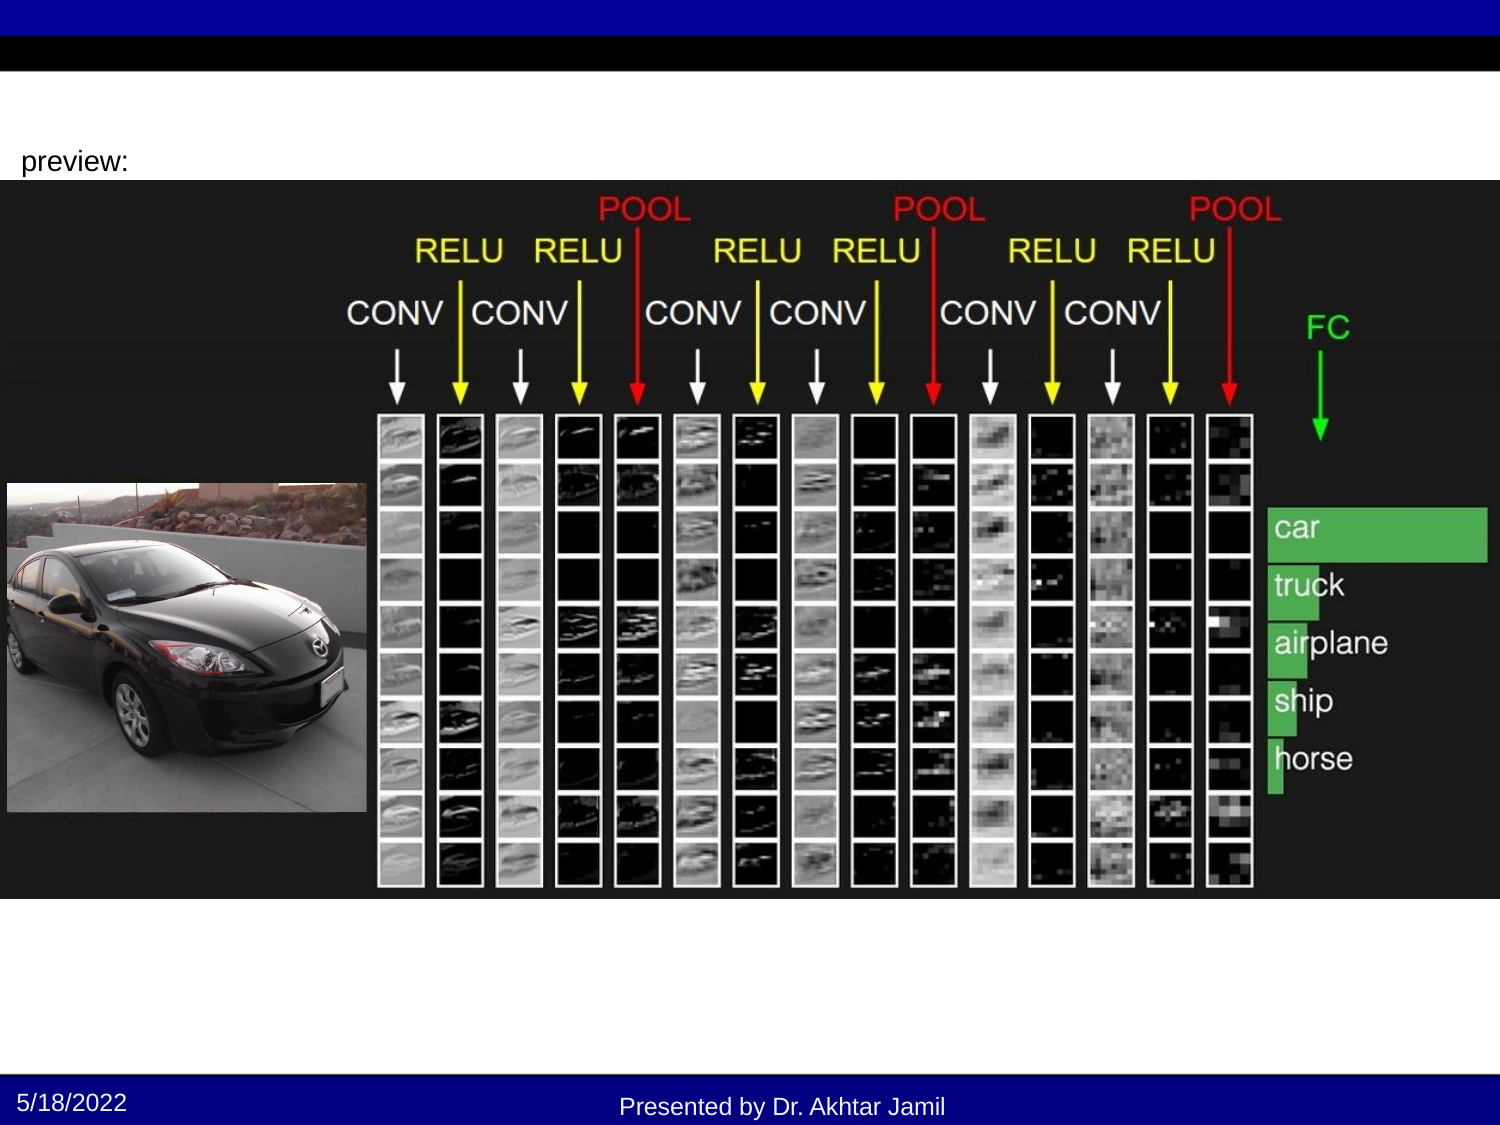

preview:

Fei-Fei Li & Justin Johnson & Serena Yeung	April 18,  2017Lecture 5 -
Presented by Dr. Akhtar Jamil
5/18/2022